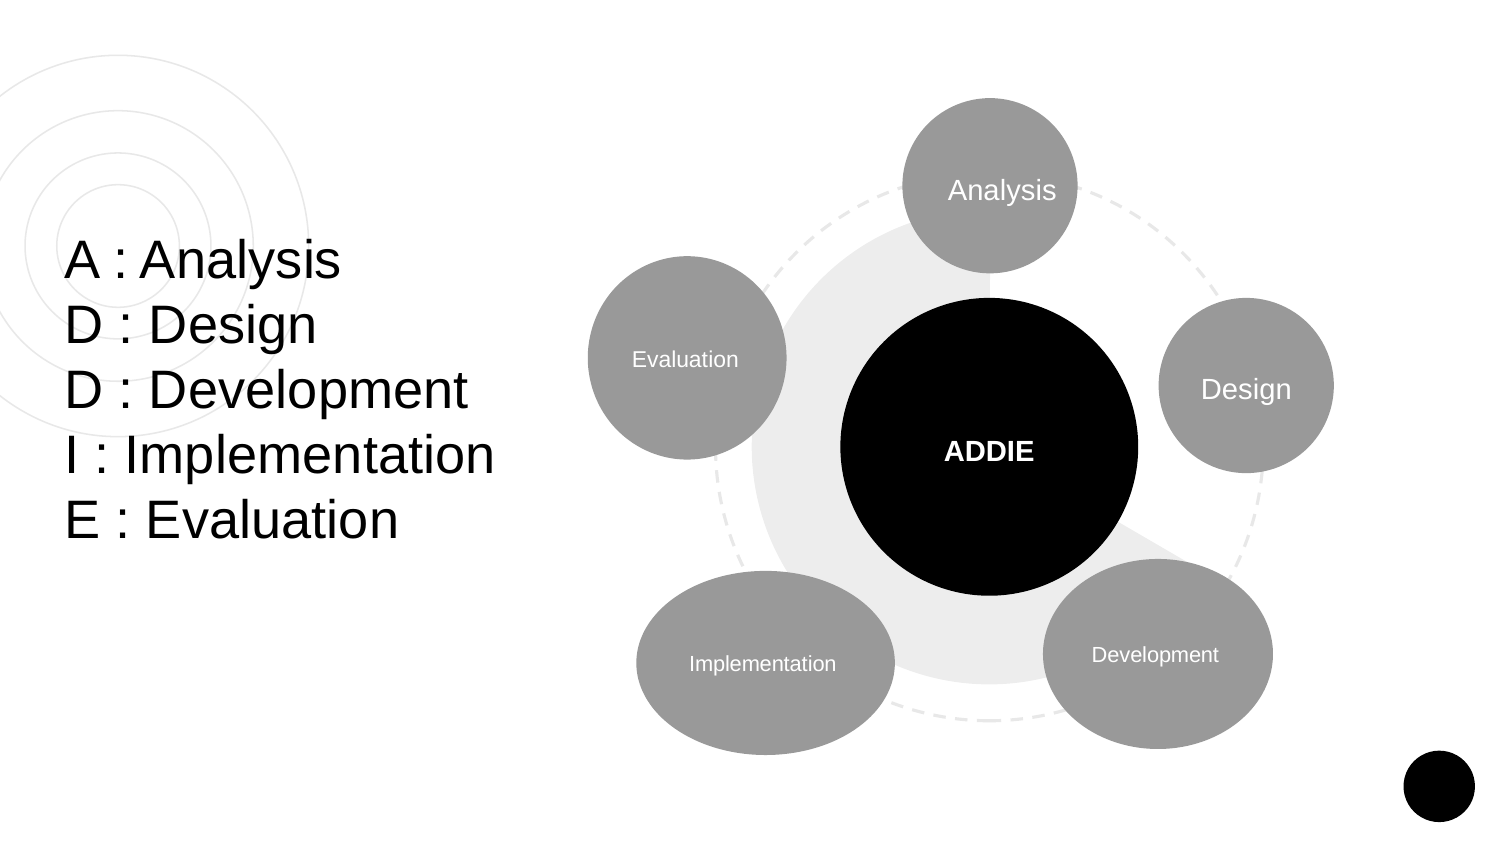

Analysis

# A : Analysis D : Design D : Development I : Implementation E : Evaluation
Evaluation

ADDIE

Design
Development
Implementation
3